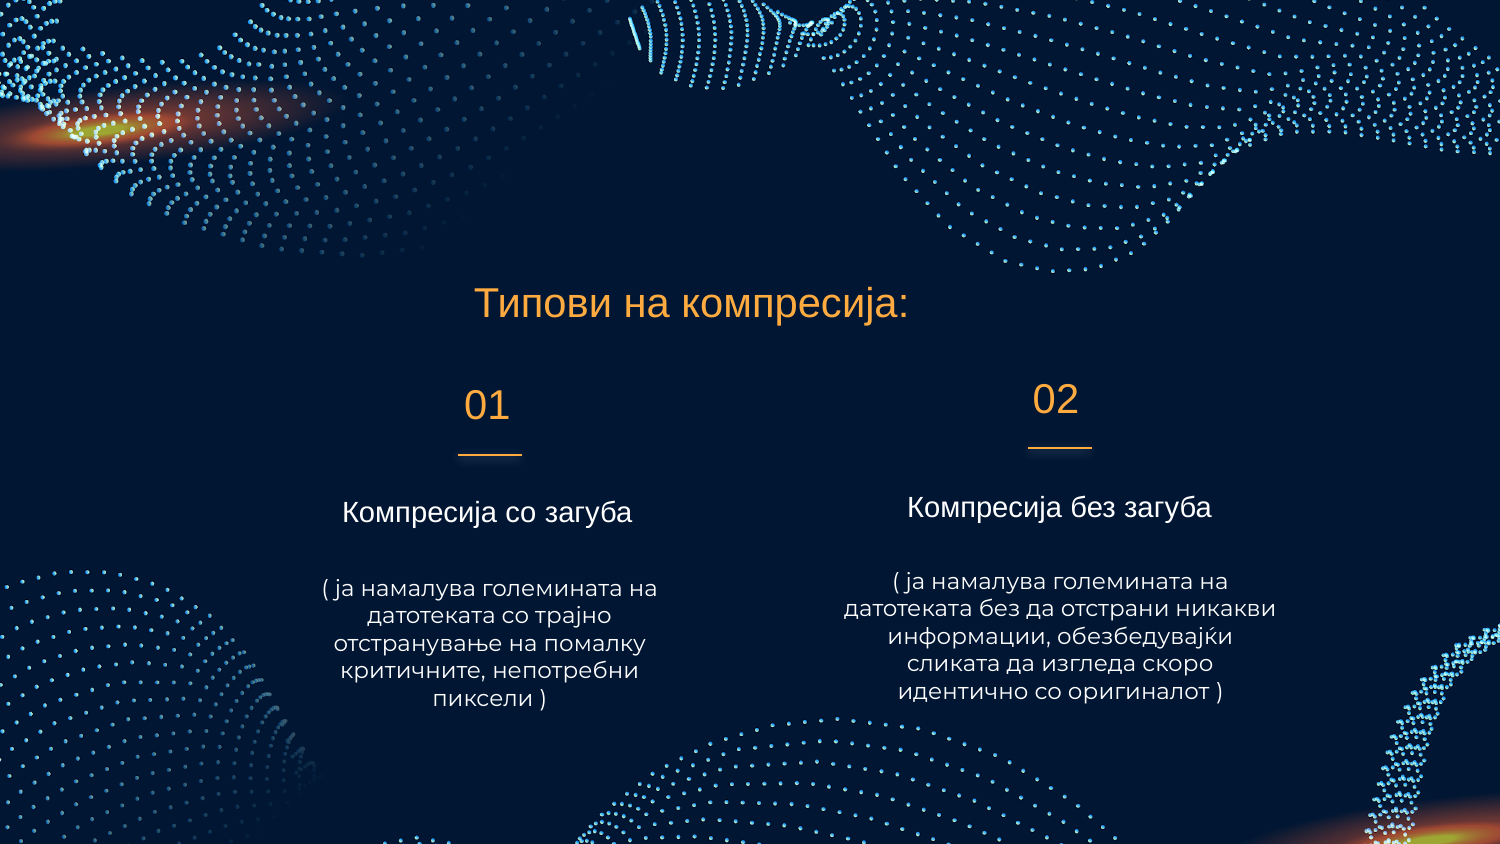

Типови на компресија:
02
01
# Компресија без загуба
Компресија со загуба
( ја намалува големината на датотеката без да отстрани никакви информации, обезбедувајќи сликата да изгледа скоро идентично со оригиналот )
( ја намалува големината на датотеката со трајно отстранување на помалку критичните, непотребни пиксели )